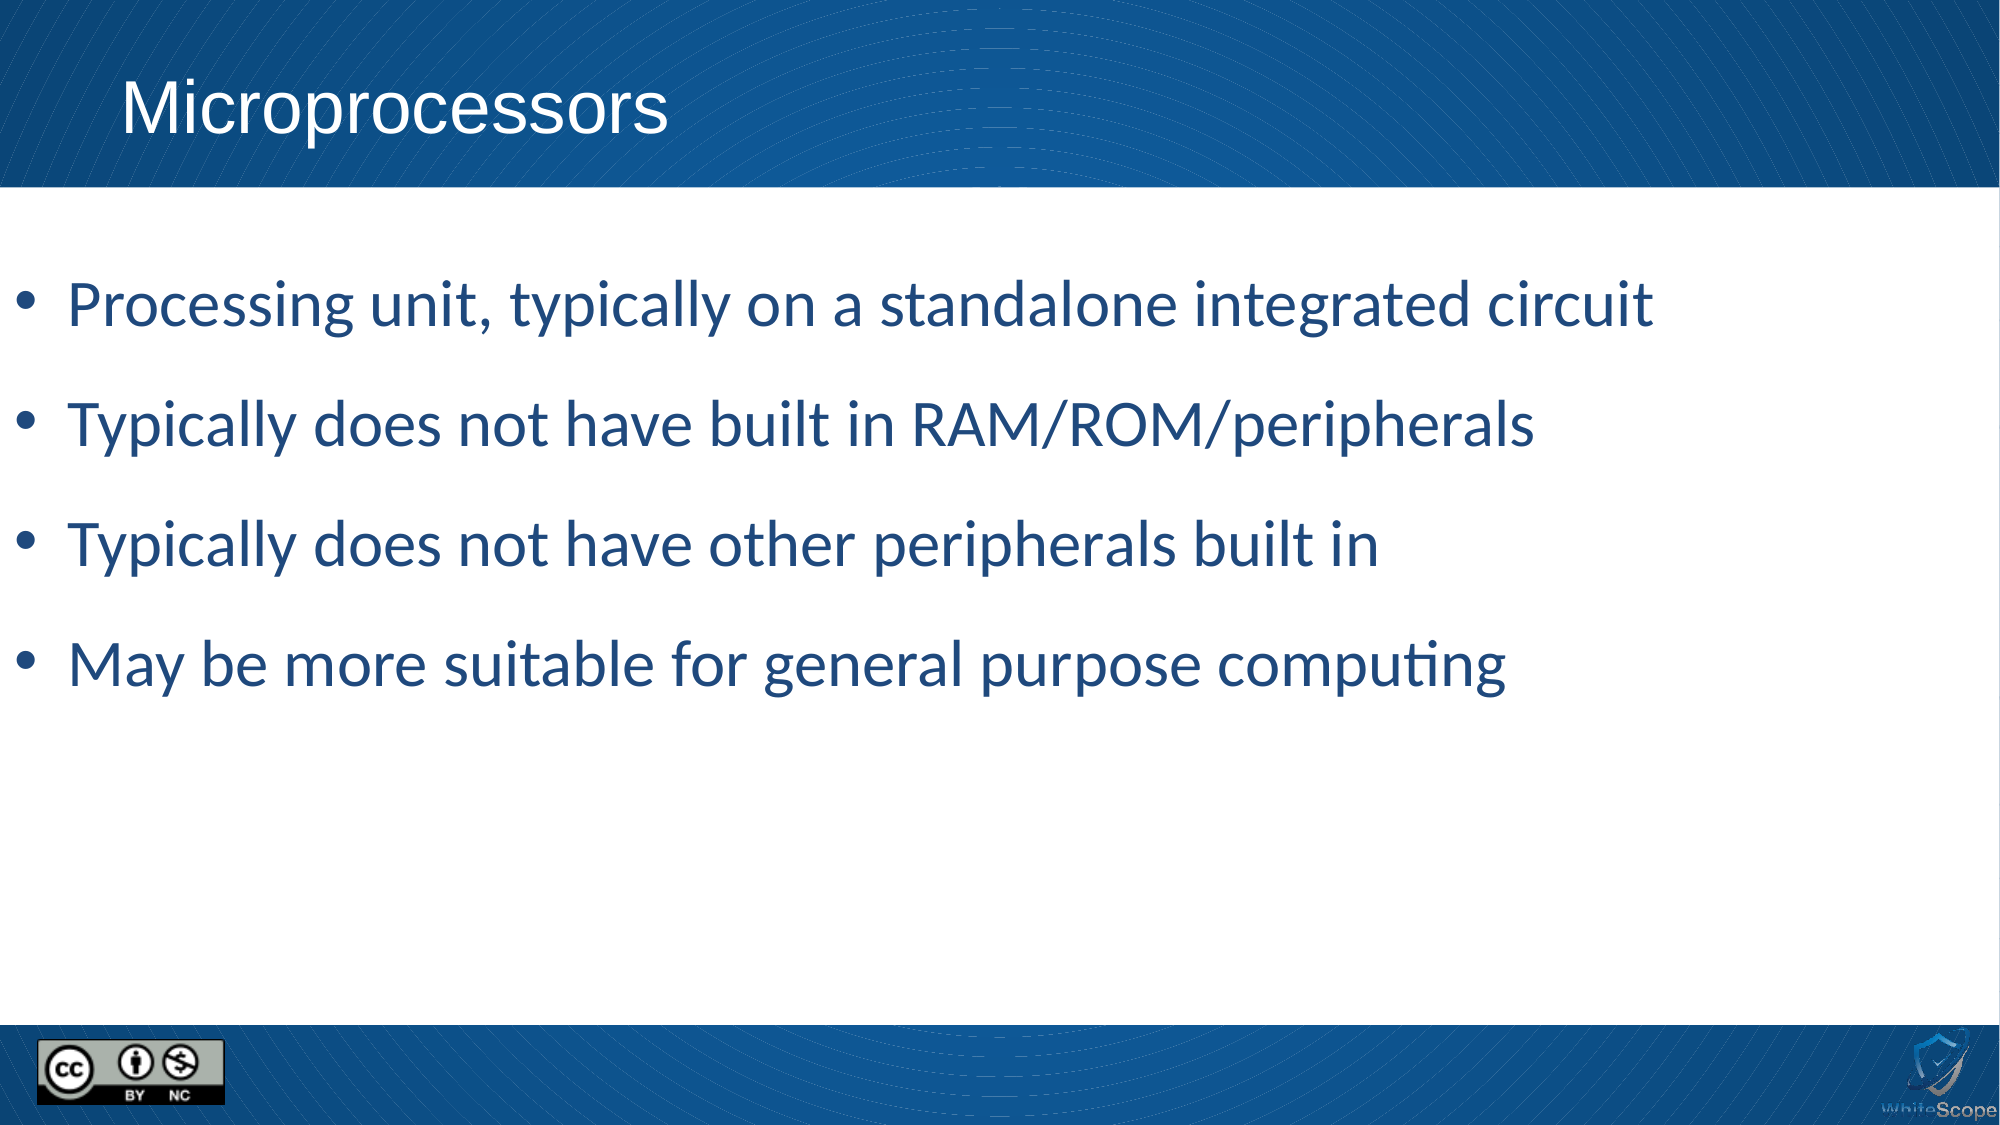

# Microprocessors
  Processing unit, typically on a standalone integrated circuit
  Typically does not have built in RAM/ROM/peripherals
  Typically does not have other peripherals built in
  May be more suitable for general purpose computing